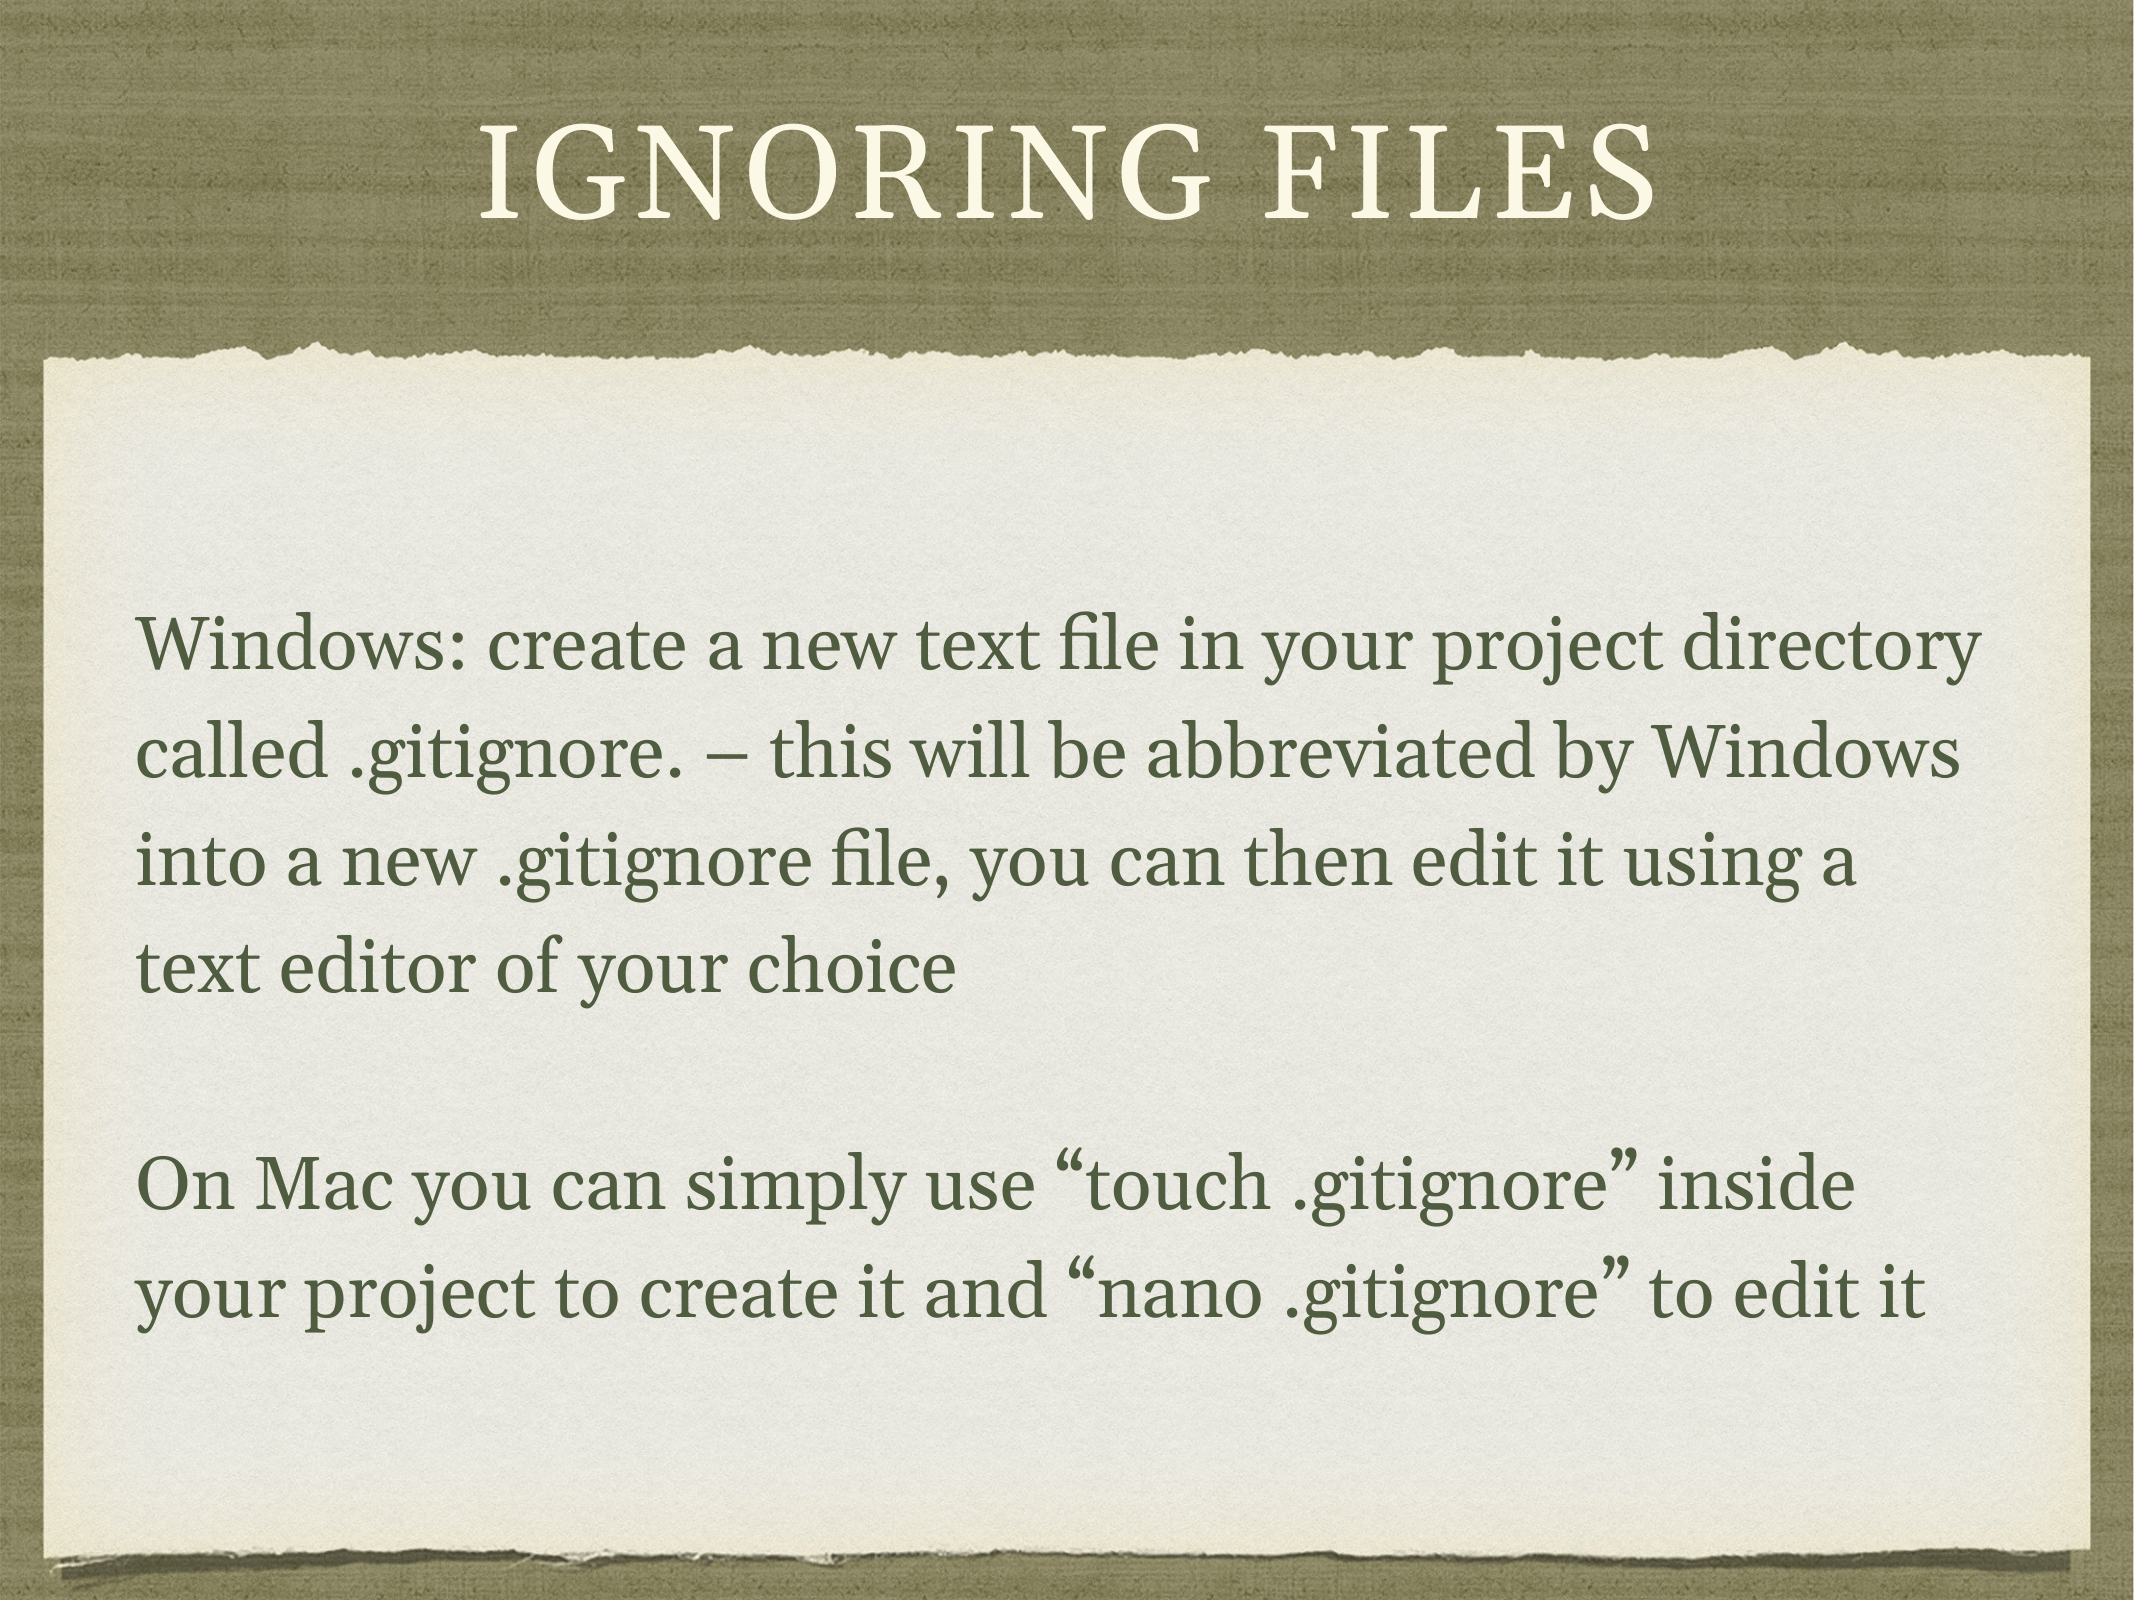

# Ignoring Files
Windows: create a new text file in your project directory called .gitignore. – this will be abbreviated by Windows into a new .gitignore file, you can then edit it using a text editor of your choice
On Mac you can simply use “touch .gitignore” inside your project to create it and “nano .gitignore” to edit it